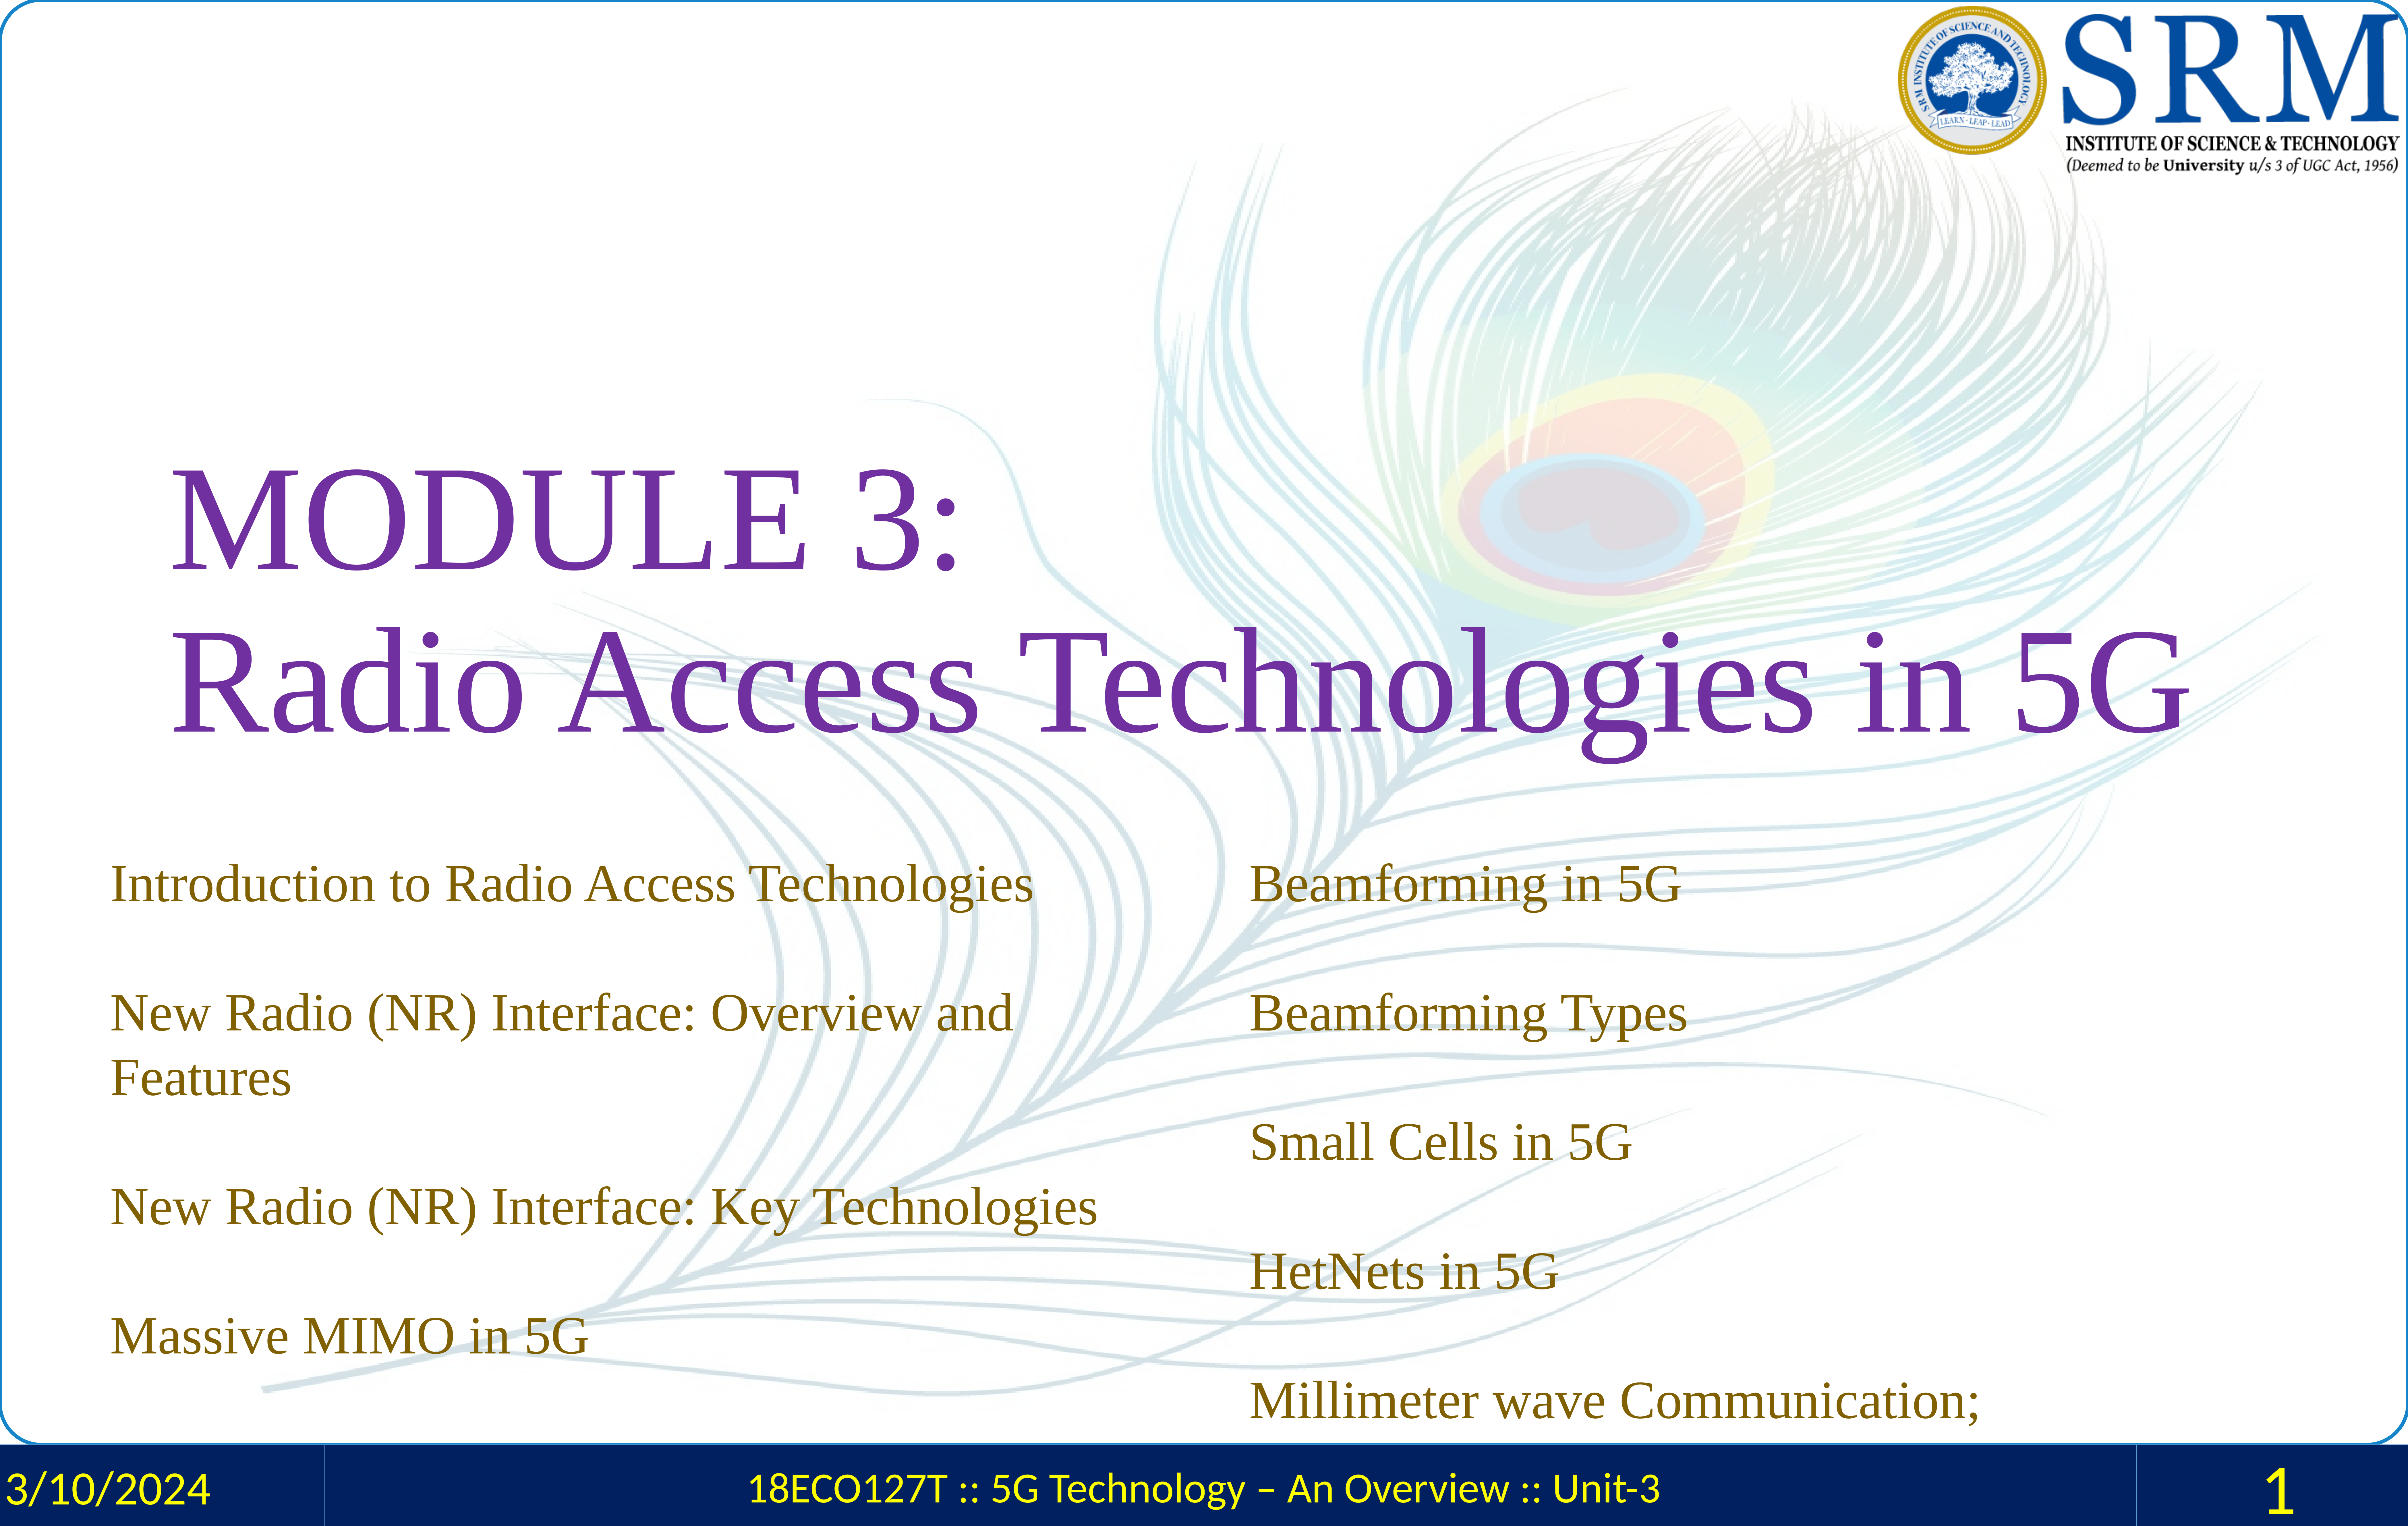

# MODULE 3: Radio Access Technologies in 5G
Beamforming in 5G

Beamforming Types

Small Cells in 5G

HetNets in 5G

Millimeter wave Communication;
Introduction to Radio Access Technologies

New Radio (NR) Interface: Overview and Features

New Radio (NR) Interface: Key Technologies

Massive MIMO in 5G
3/10/2024
18ECO127T :: 5G Technology – An Overview :: Unit-3
1